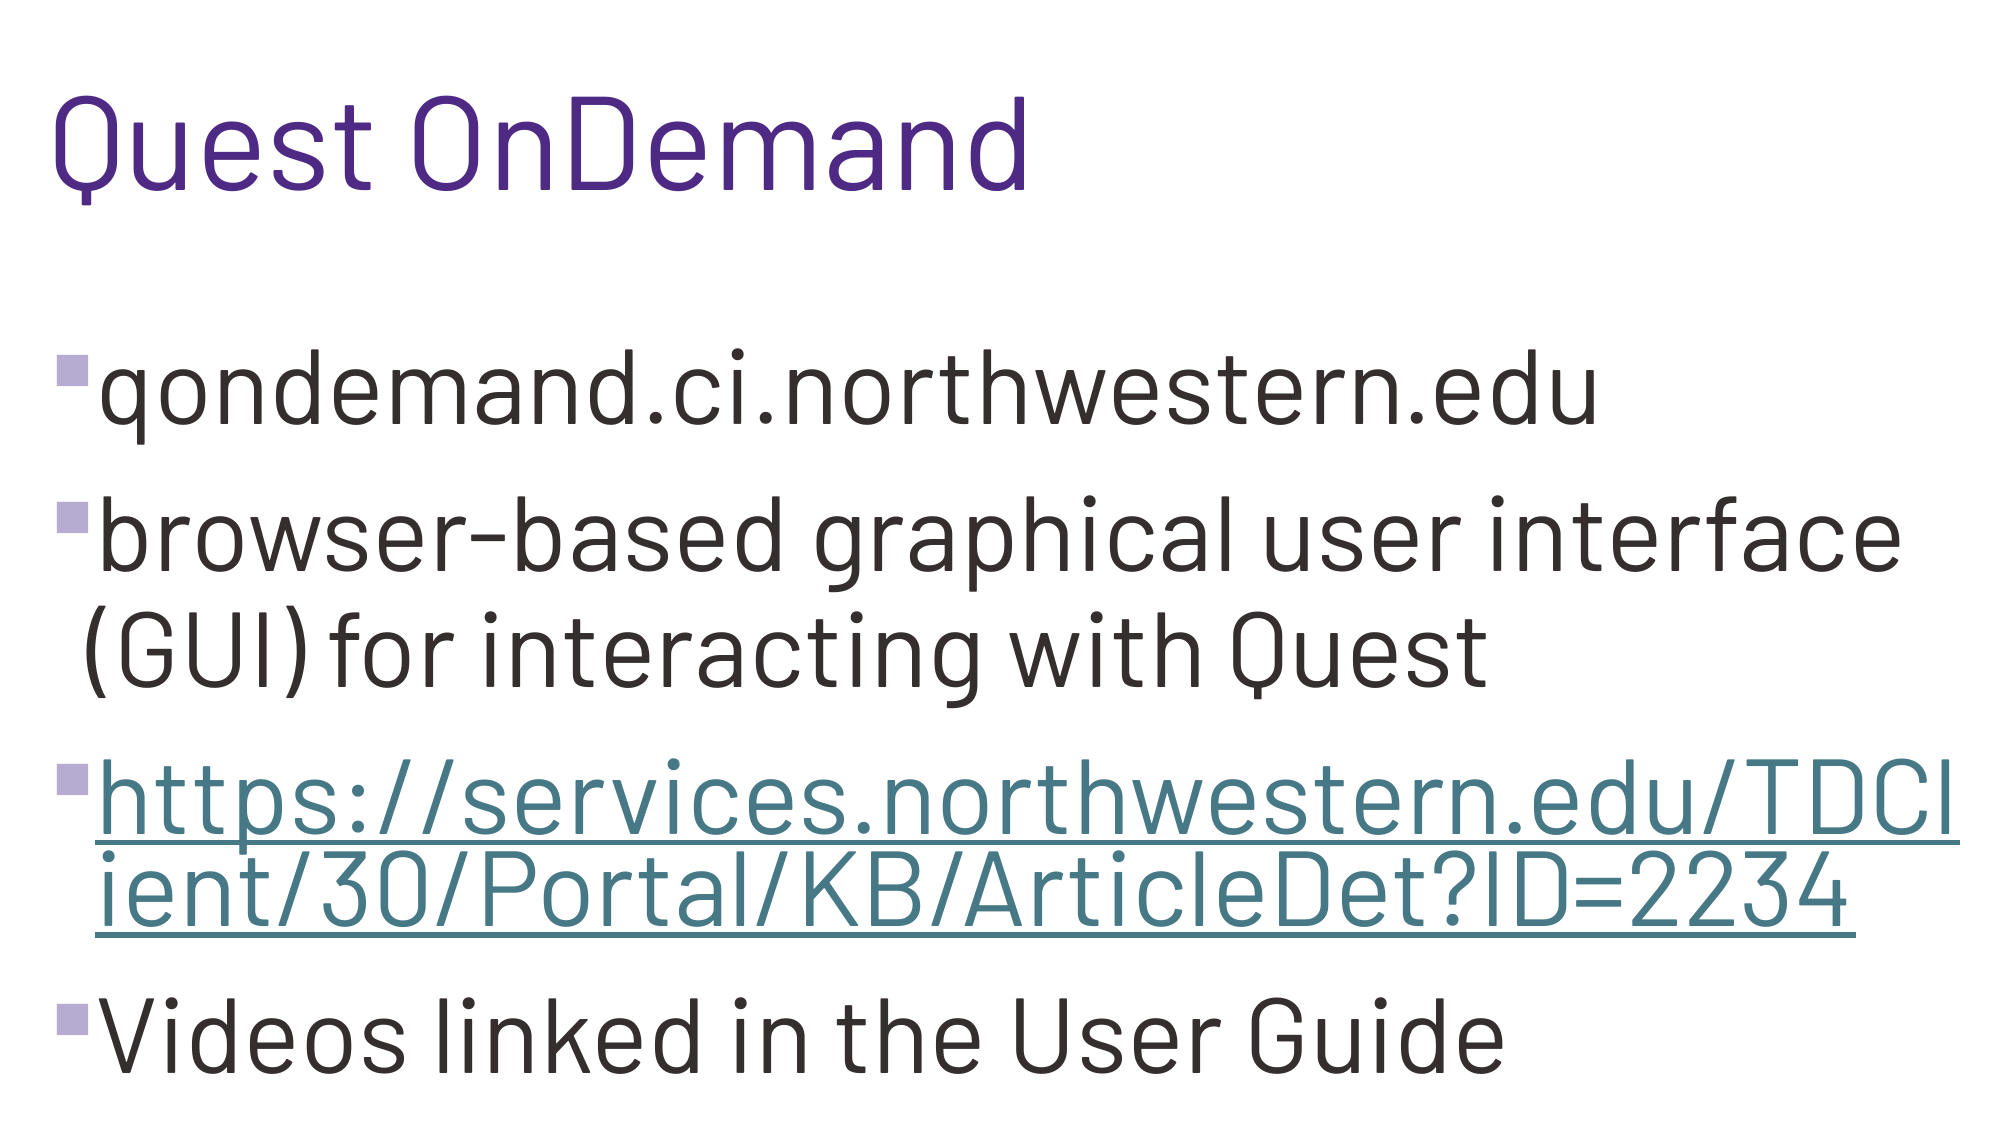

# Quest OnDemand
qondemand.ci.northwestern.edu
browser-based graphical user interface (GUI) for interacting with Quest
https://services.northwestern.edu/TDClient/30/Portal/KB/ArticleDet?ID=2234
Videos linked in the User Guide